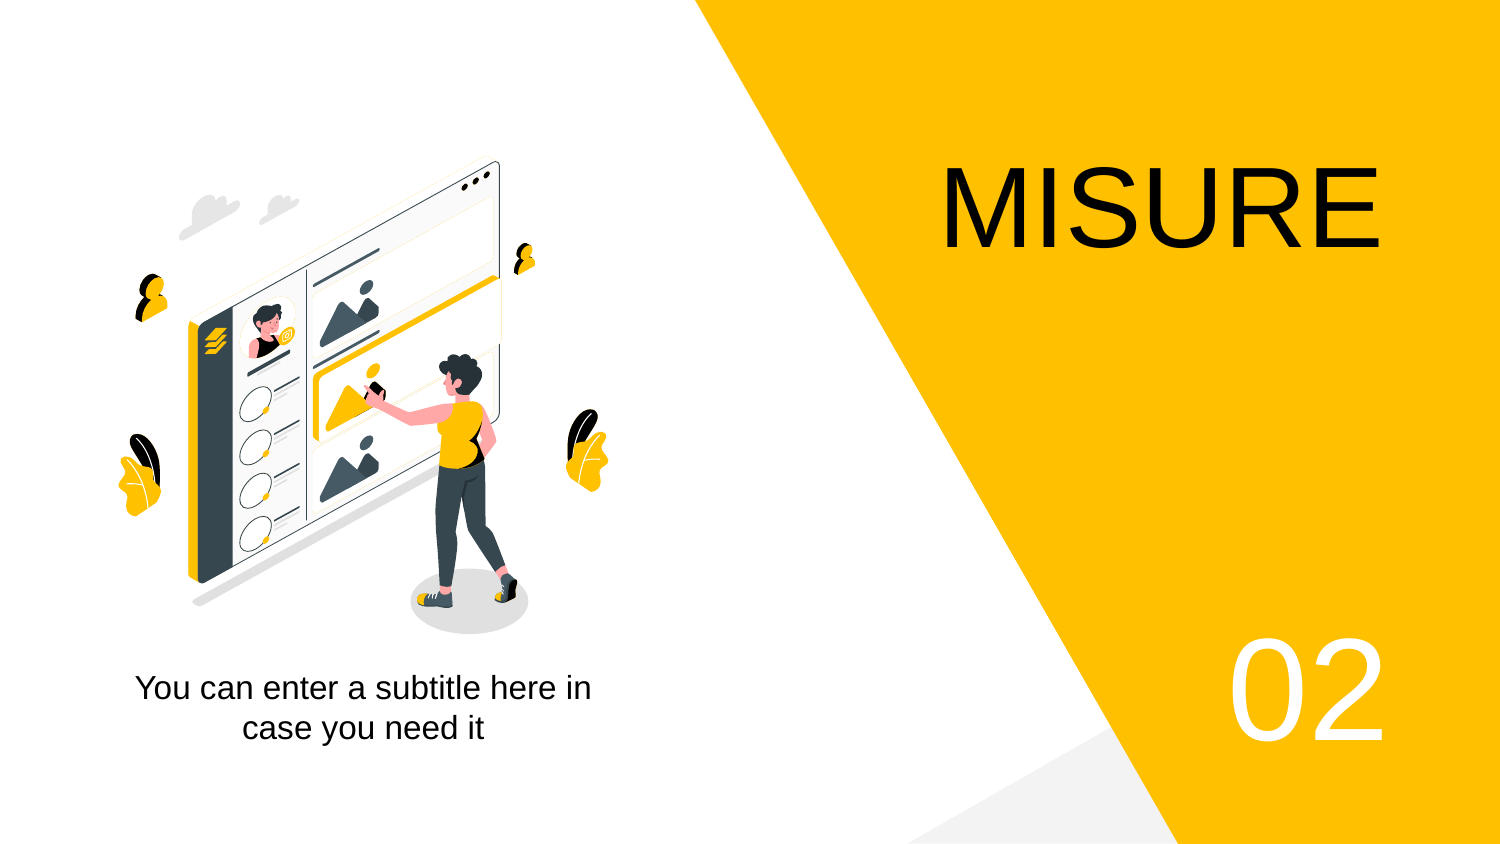

# MISURE

02
You can enter a subtitle here in case you need it